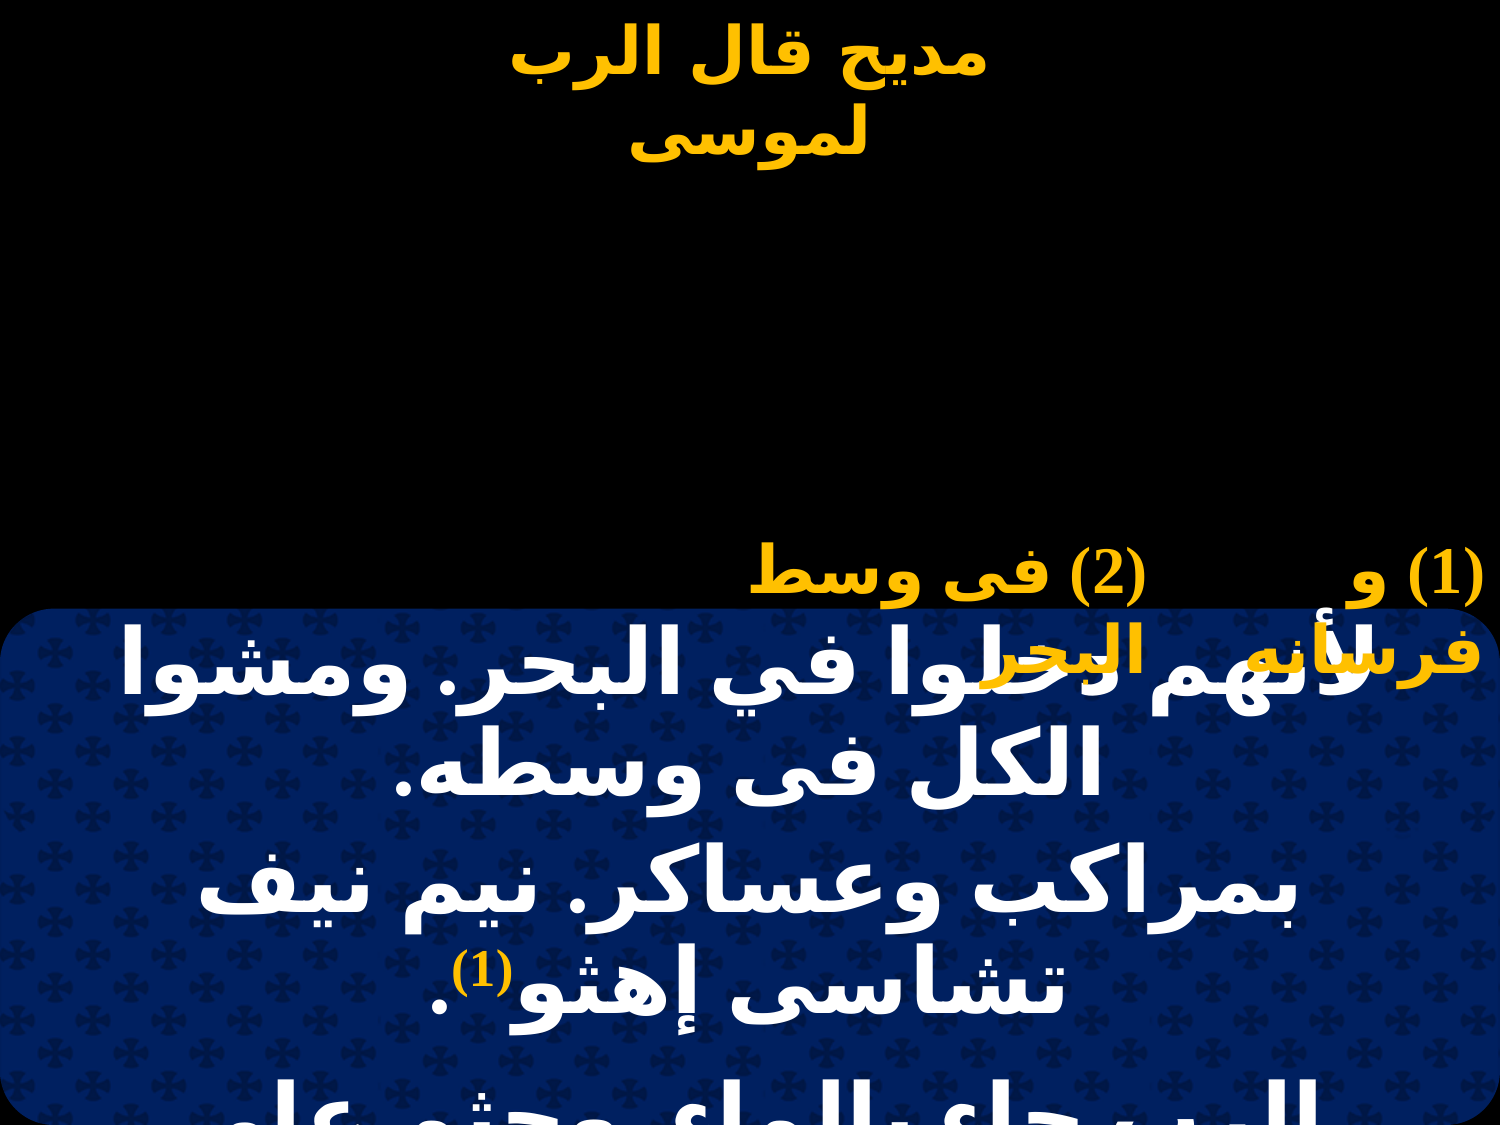

#
(2) فى وسط البحر
(1) و فرسانه
| لأنهم دخلوا في البحر. ومشوا الكل فى وسطه. |
| --- |
| بمراكب وعساكر. نيم نيف تشاسى إهثو(1). |
|  |
| الرب جاء بالماء. وجثم على الخيول و القوم. |
| وإسرائيل مشى على اليابس. خين إثميتى ام إفيوم(2). |